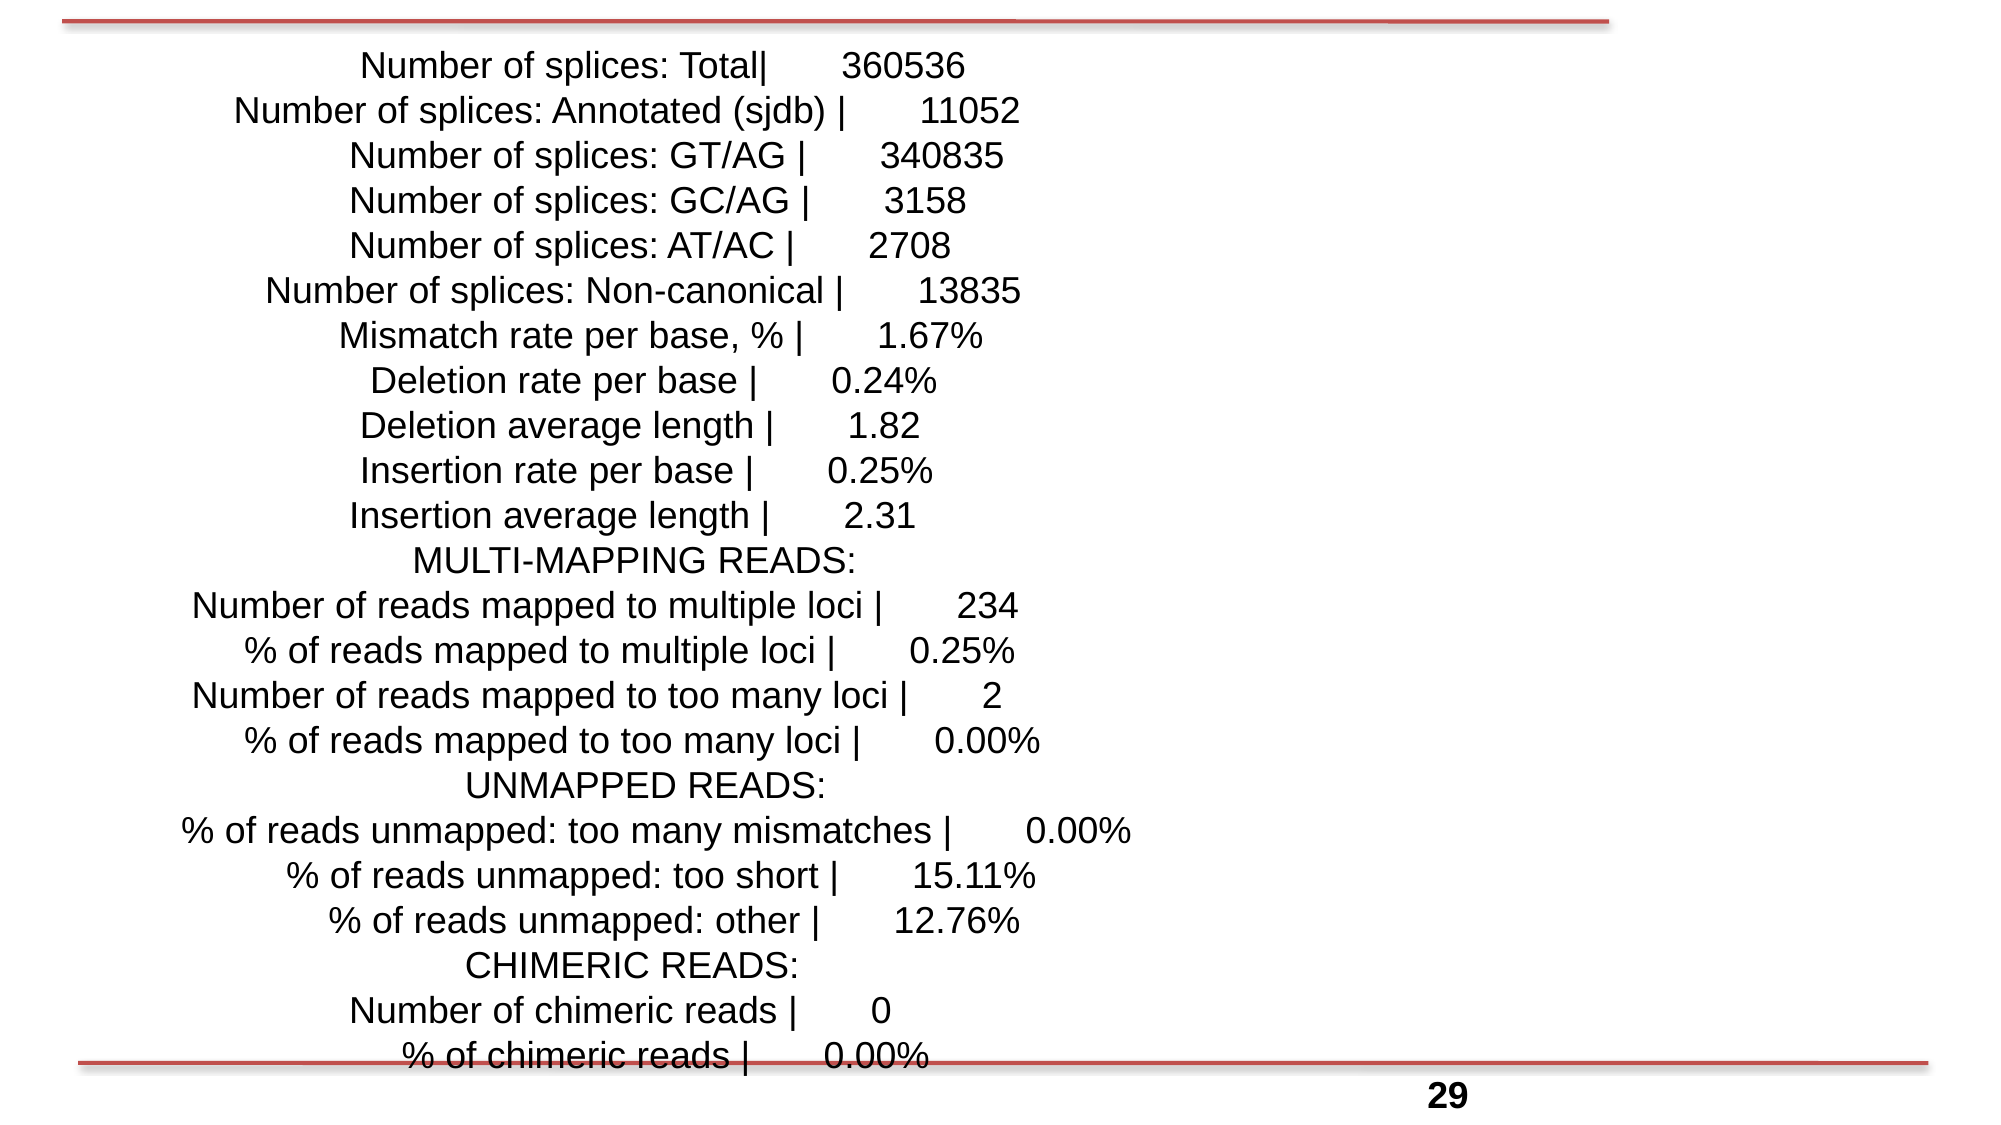

Number of splices: Total|       360536
            Number of splices: Annotated (sjdb) |       11052
                       Number of splices: GT/AG |       340835
                       Number of splices: GC/AG |       3158
                       Number of splices: AT/AC |       2708
               Number of splices: Non-canonical |       13835
                      Mismatch rate per base, % |       1.67%
                         Deletion rate per base |       0.24%
                        Deletion average length |       1.82
                        Insertion rate per base |       0.25%
                       Insertion average length |       2.31
                             MULTI-MAPPING READS:
        Number of reads mapped to multiple loci |       234
             % of reads mapped to multiple loci |       0.25%
        Number of reads mapped to too many loci |       2
             % of reads mapped to too many loci |       0.00%
                                  UNMAPPED READS:
       % of reads unmapped: too many mismatches |       0.00%
                 % of reads unmapped: too short |       15.11%
                     % of reads unmapped: other |       12.76%
                                  CHIMERIC READS:
                       Number of chimeric reads |       0
                            % of chimeric reads |       0.00%
29